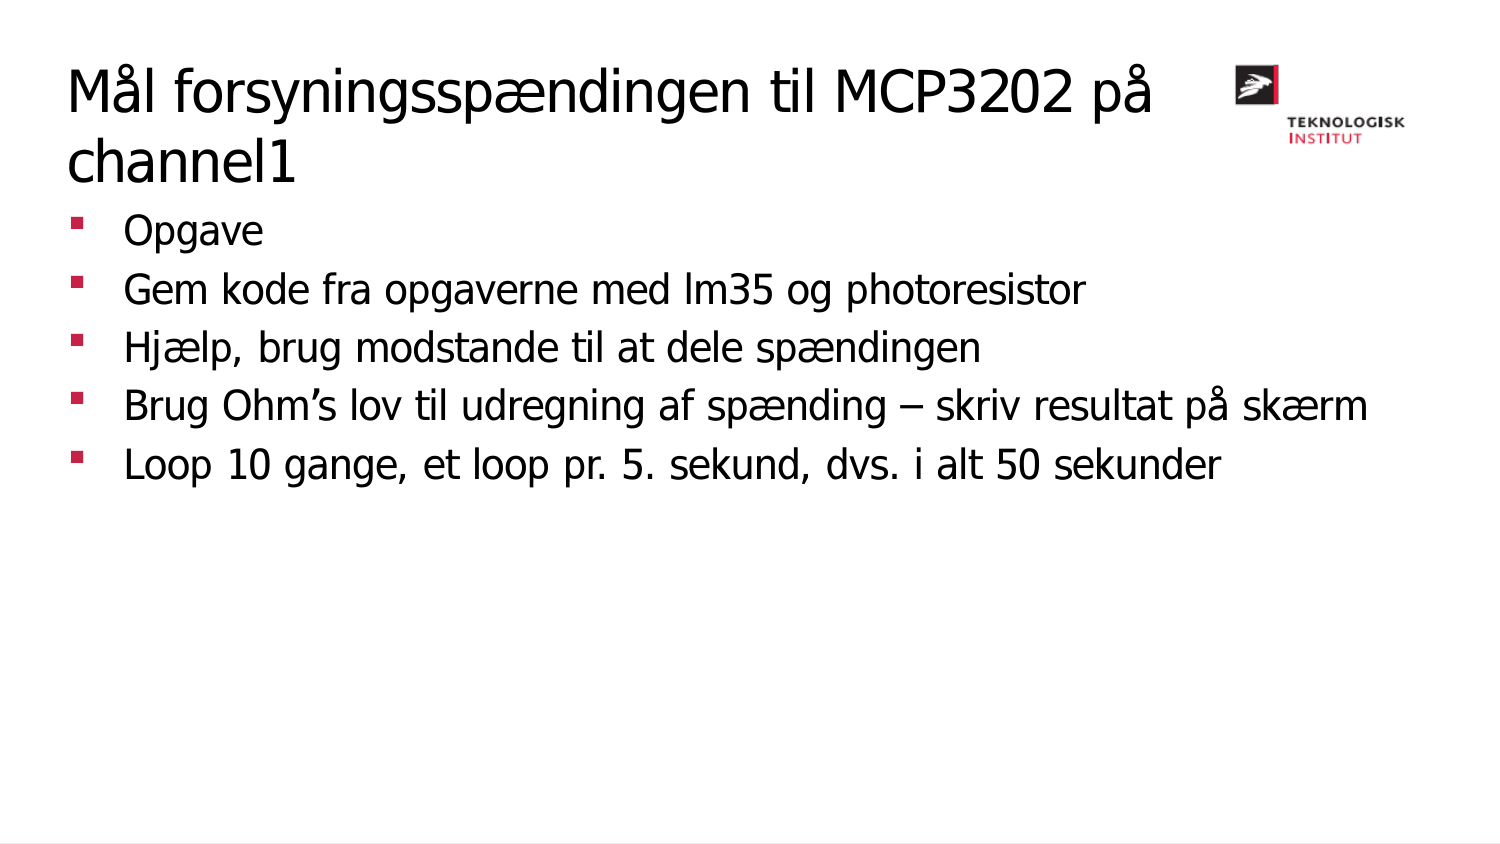

Mål forsyningsspændingen til MCP3202 på channel1
Opgave
Gem kode fra opgaverne med lm35 og photoresistor
Hjælp, brug modstande til at dele spændingen
Brug Ohm’s lov til udregning af spænding – skriv resultat på skærm
Loop 10 gange, et loop pr. 5. sekund, dvs. i alt 50 sekunder